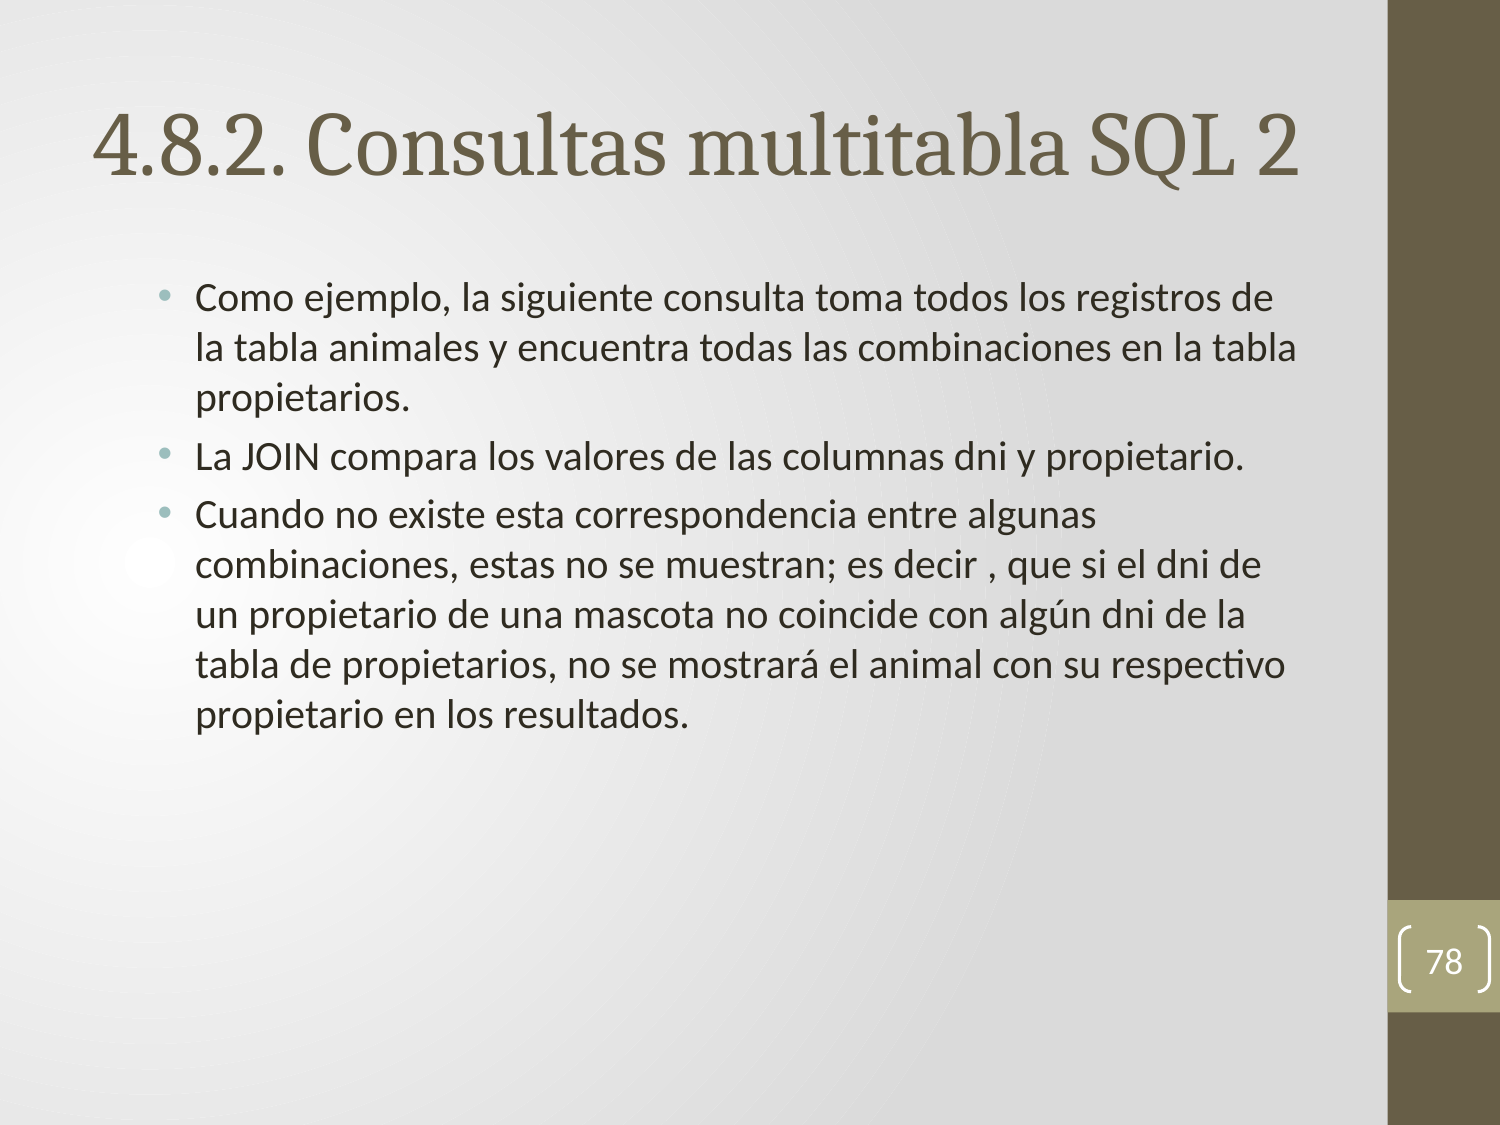

# 4.8.2. Consultas multitabla SQL 2
Como ejemplo, la siguiente consulta toma todos los registros de la tabla animales y encuentra todas las combinaciones en la tabla propietarios.
La JOIN compara los valores de las columnas dni y propietario.
Cuando no existe esta correspondencia entre algunas combinaciones, estas no se muestran; es decir , que si el dni de un propietario de una mascota no coincide con algún dni de la tabla de propietarios, no se mostrará el animal con su respectivo propietario en los resultados.
78